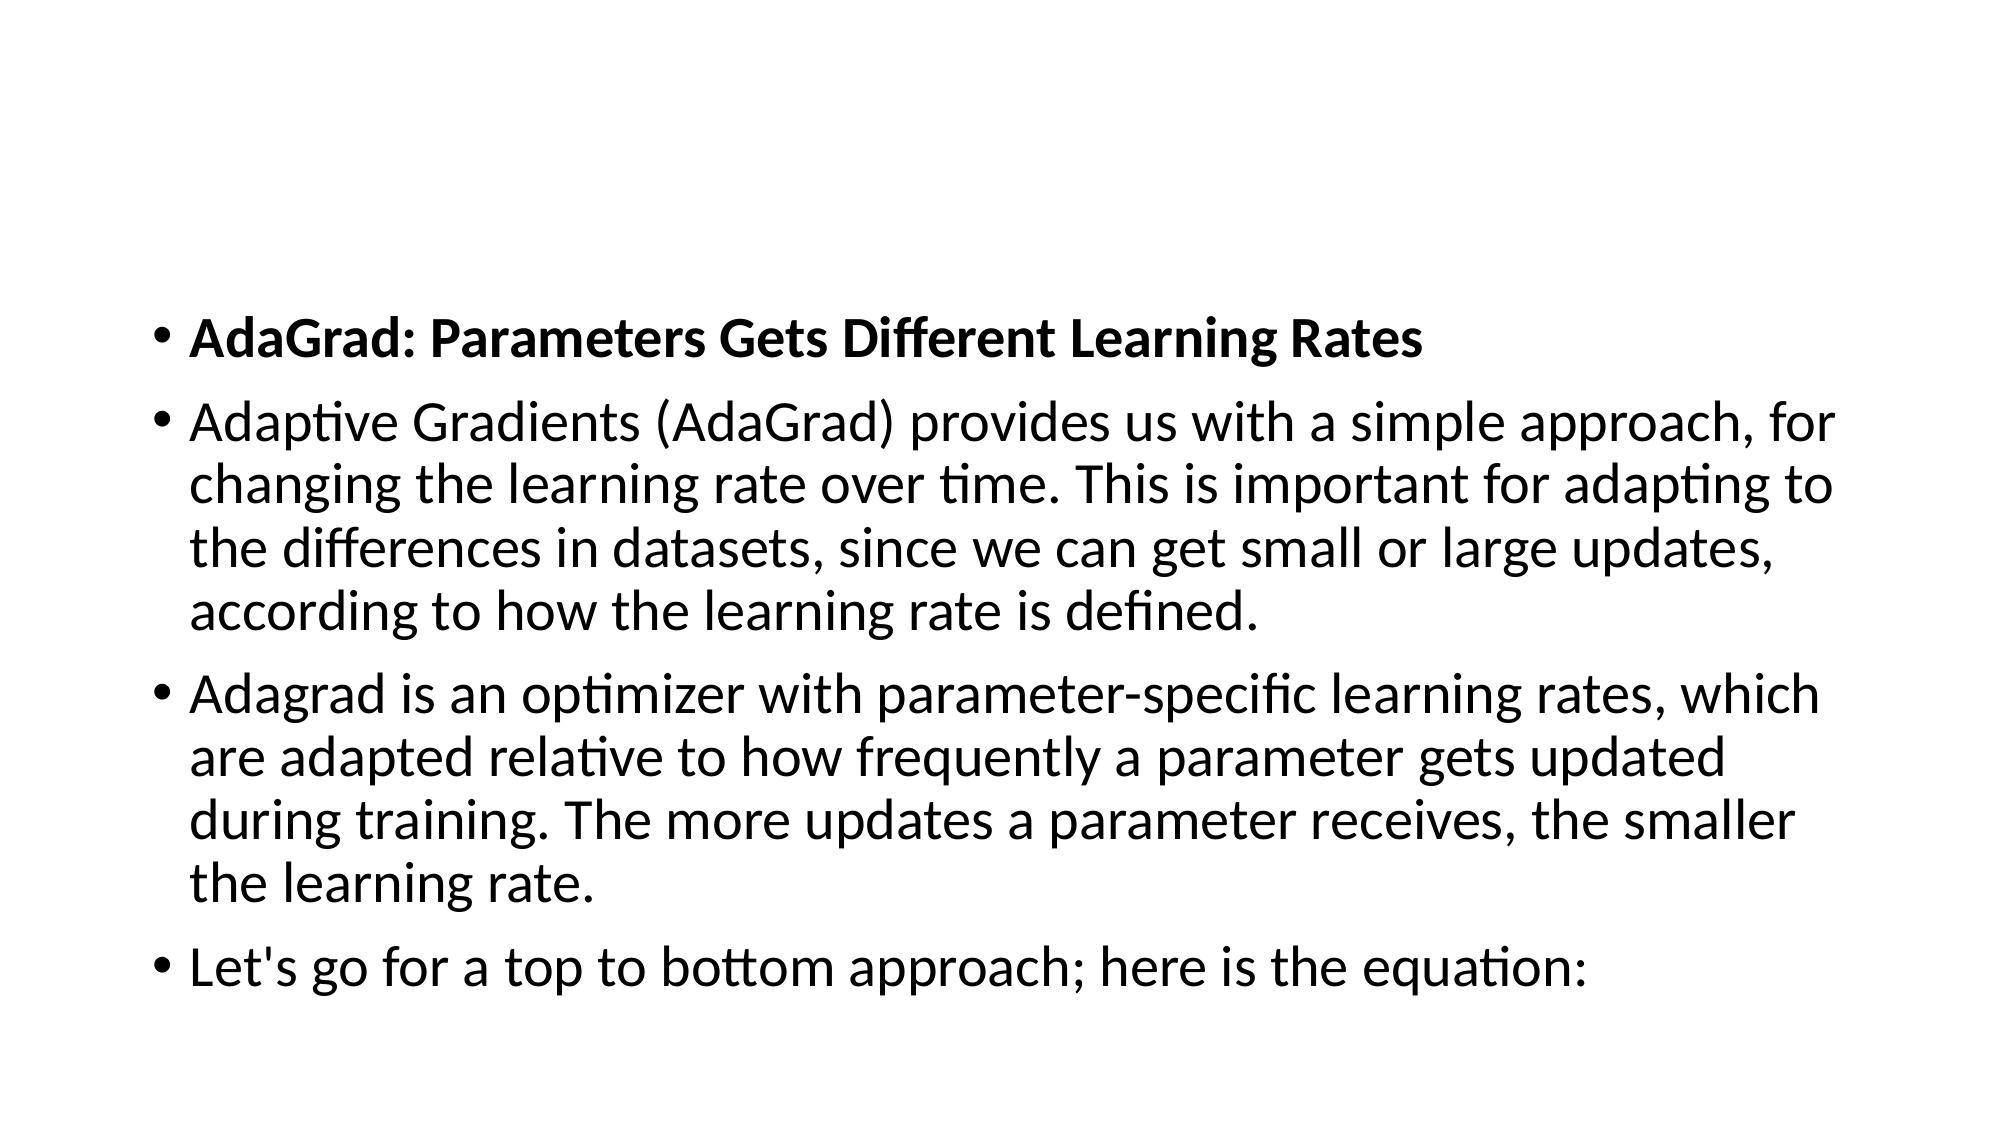

#
AdaGrad: Parameters Gets Different Learning Rates
Adaptive Gradients (AdaGrad) provides us with a simple approach, for changing the learning rate over time. This is important for adapting to the differences in datasets, since we can get small or large updates, according to how the learning rate is defined.
Adagrad is an optimizer with parameter-specific learning rates, which are adapted relative to how frequently a parameter gets updated during training. The more updates a parameter receives, the smaller the learning rate.
Let's go for a top to bottom approach; here is the equation: